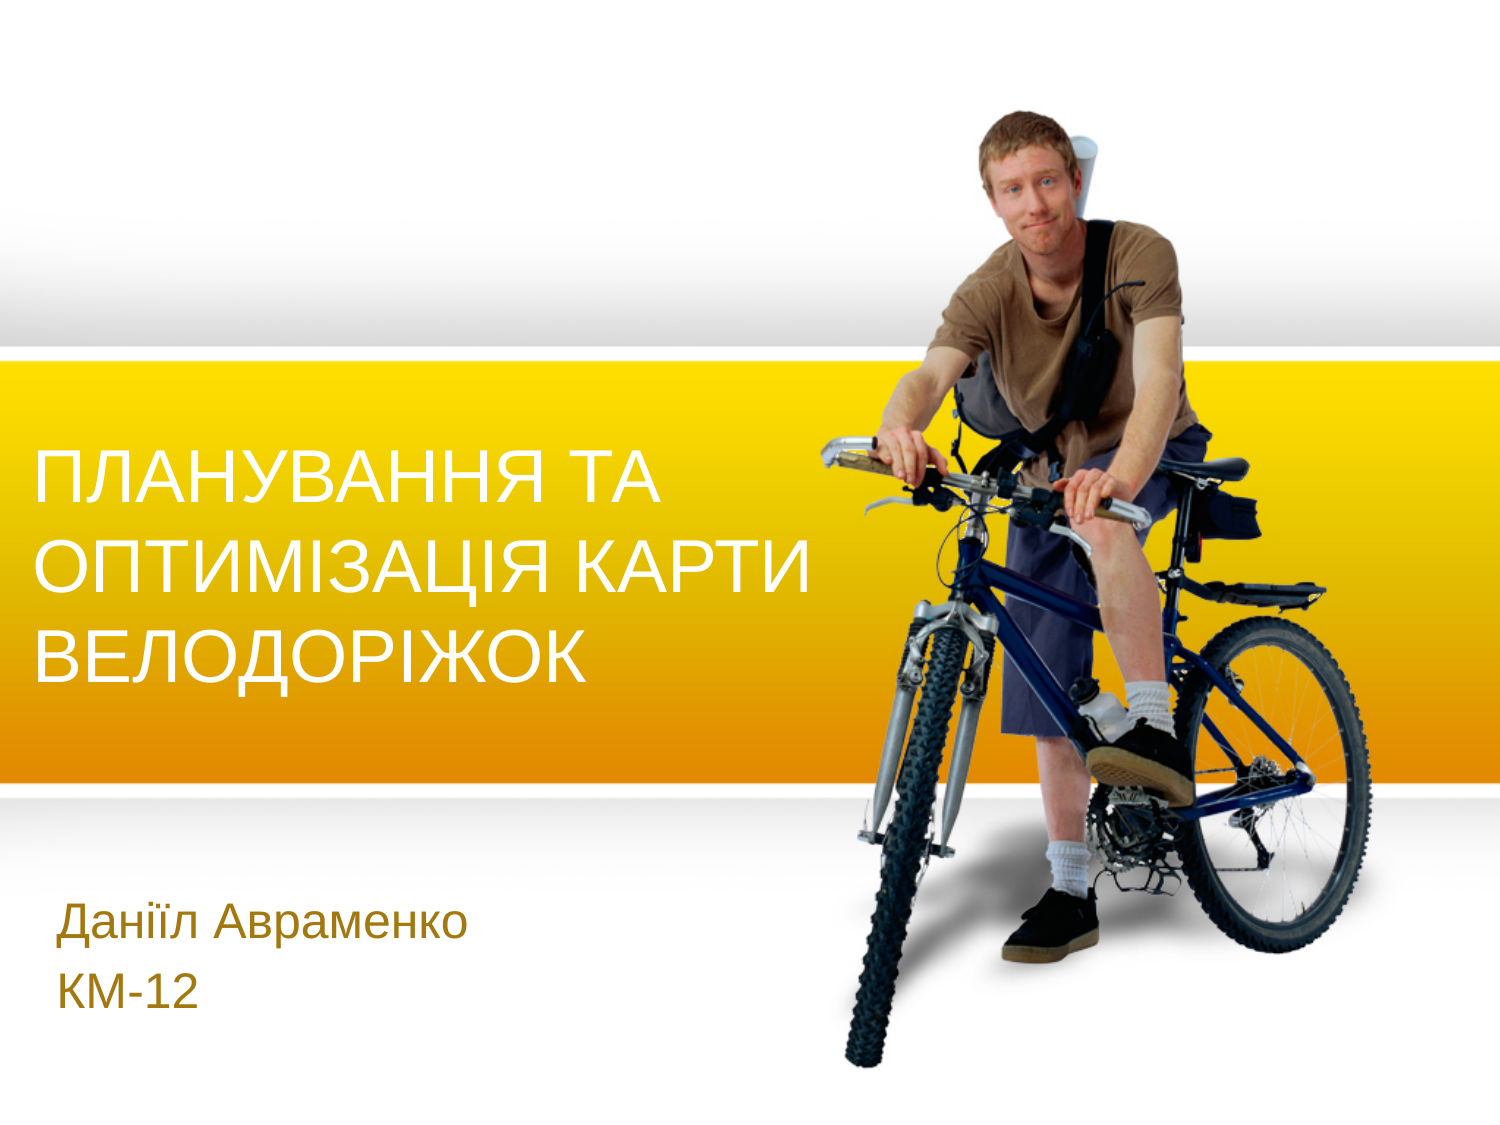

# ПЛАНУВАННЯ ТА ОПТИМІЗАЦІЯ КАРТИ ВЕЛОДОРІЖОК
Даніїл Авраменко
КМ-12